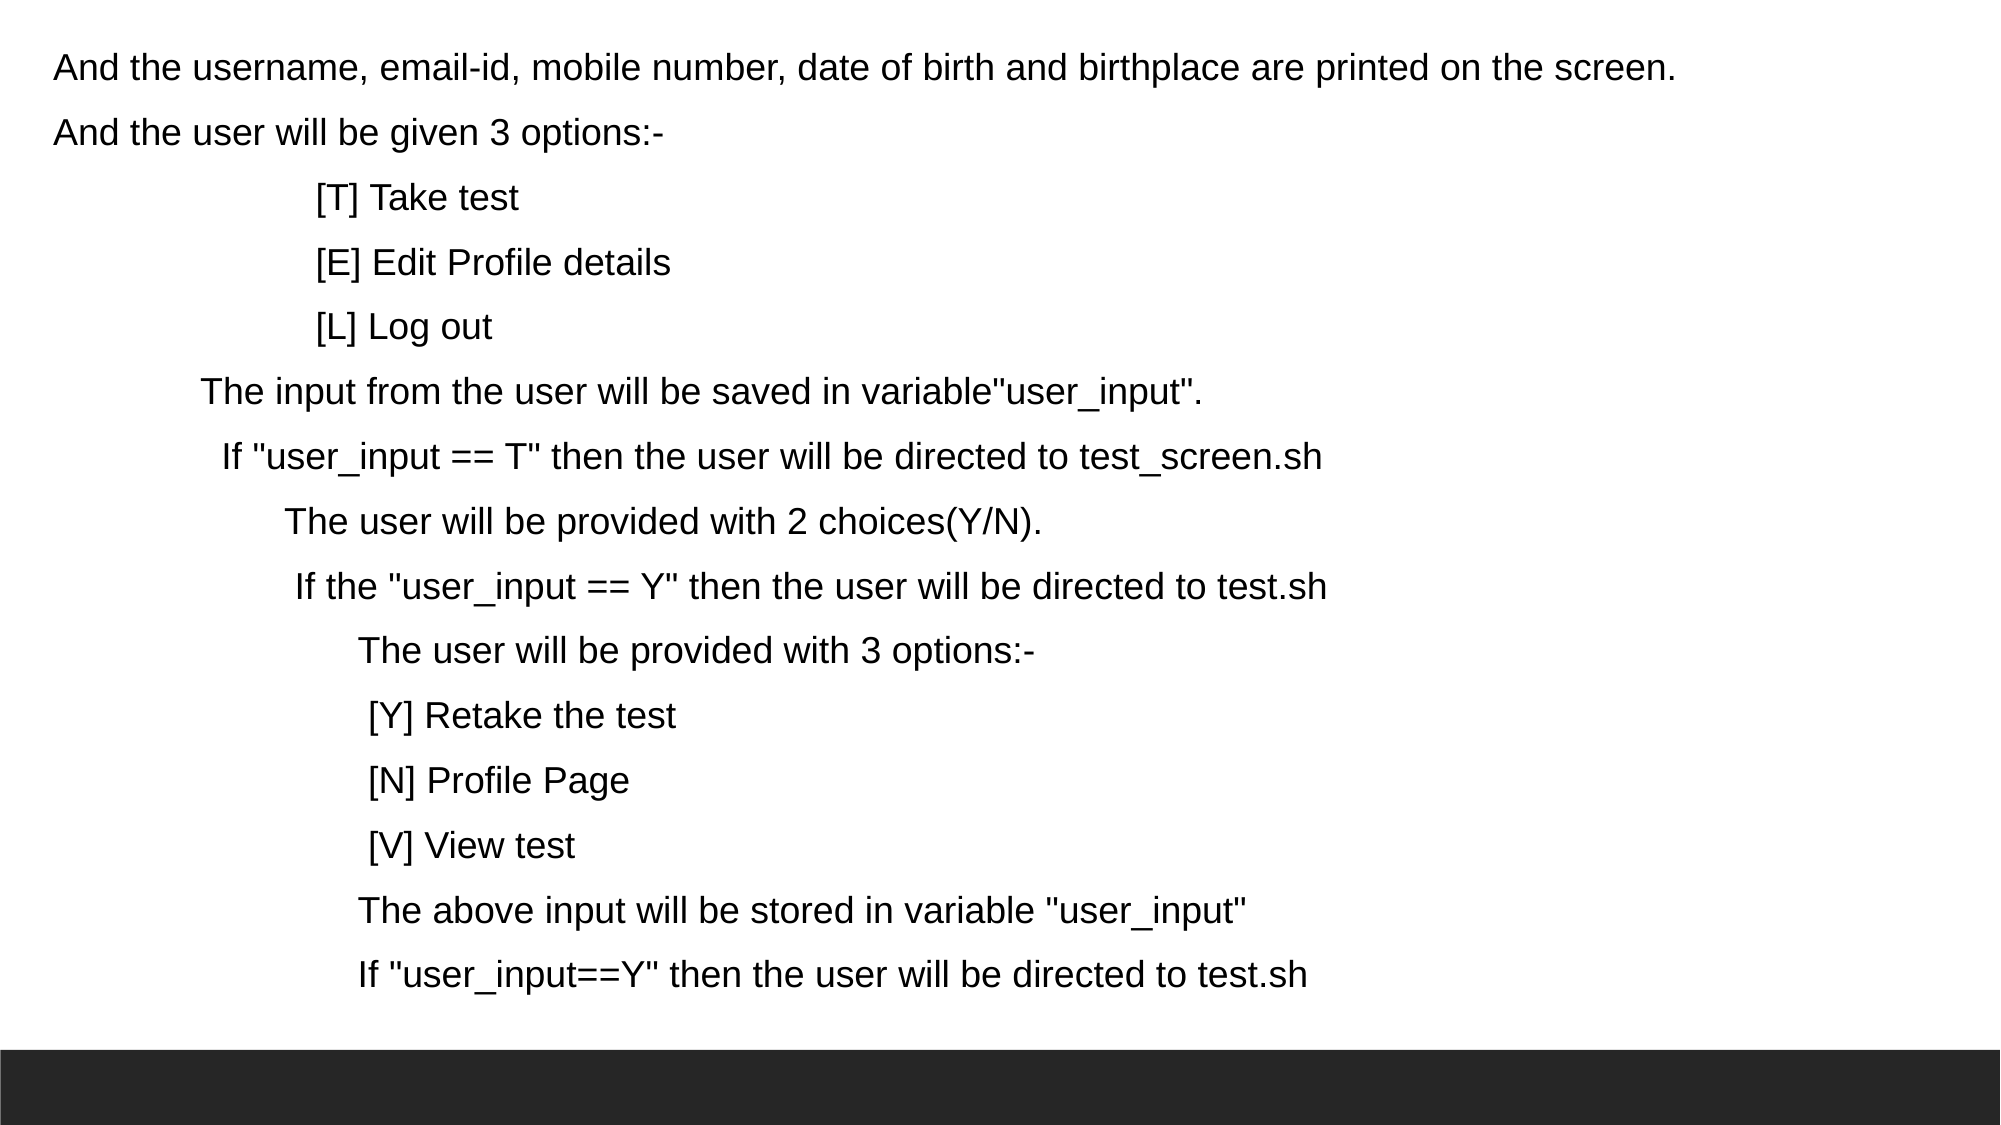

And the username, email-id, mobile number, date of birth and birthplace are printed on the screen.
And the user will be given 3 options:-
                         [T] Take test
                         [E] Edit Profile details
                         [L] Log out
              The input from the user will be saved in variable"user_input".
                If "user_input == T" then the user will be directed to test_screen.sh
                      The user will be provided with 2 choices(Y/N).
                       If the "user_input == Y" then the user will be directed to test.sh
                             The user will be provided with 3 options:-
                              [Y] Retake the test
                              [N] Profile Page
                              [V] View test
                             The above input will be stored in variable "user_input"
                             If "user_input==Y" then the user will be directed to test.sh